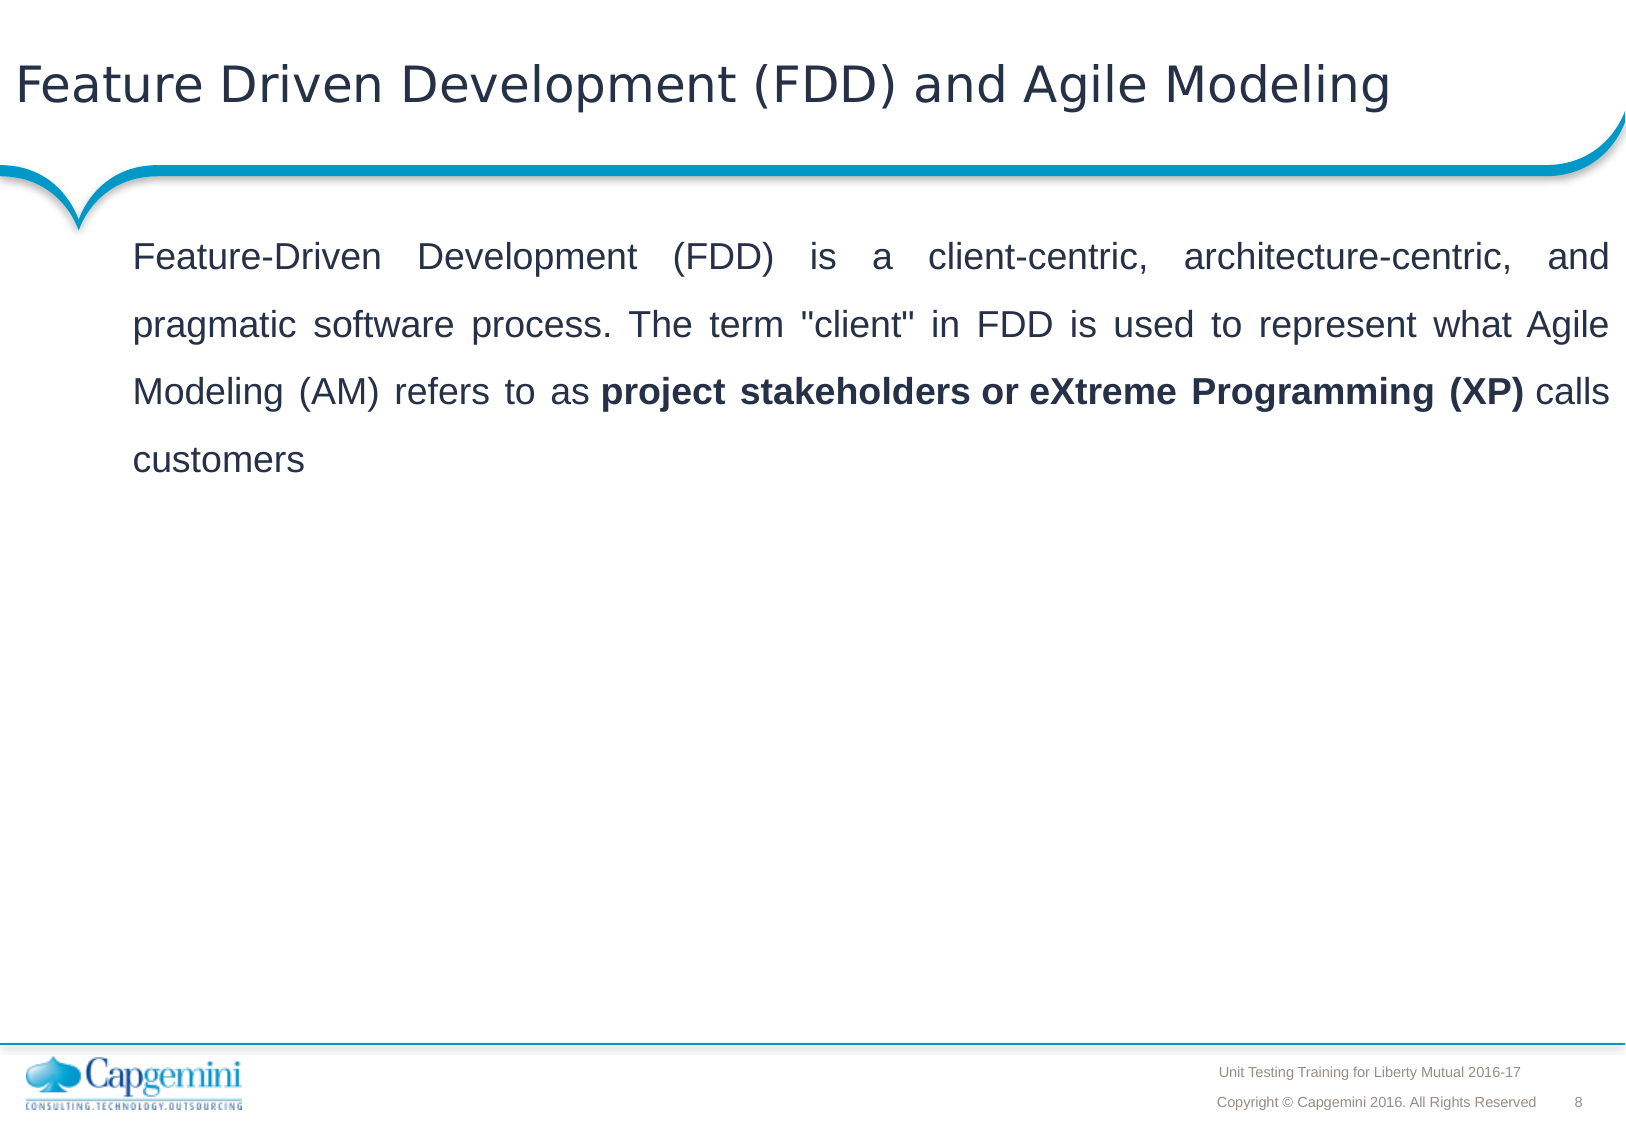

# Feature Driven Development (FDD) and Agile Modeling
Feature-Driven Development (FDD) is a client-centric, architecture-centric, and pragmatic software process. The term "client" in FDD is used to represent what Agile Modeling (AM) refers to as project stakeholders or eXtreme Programming (XP) calls customers